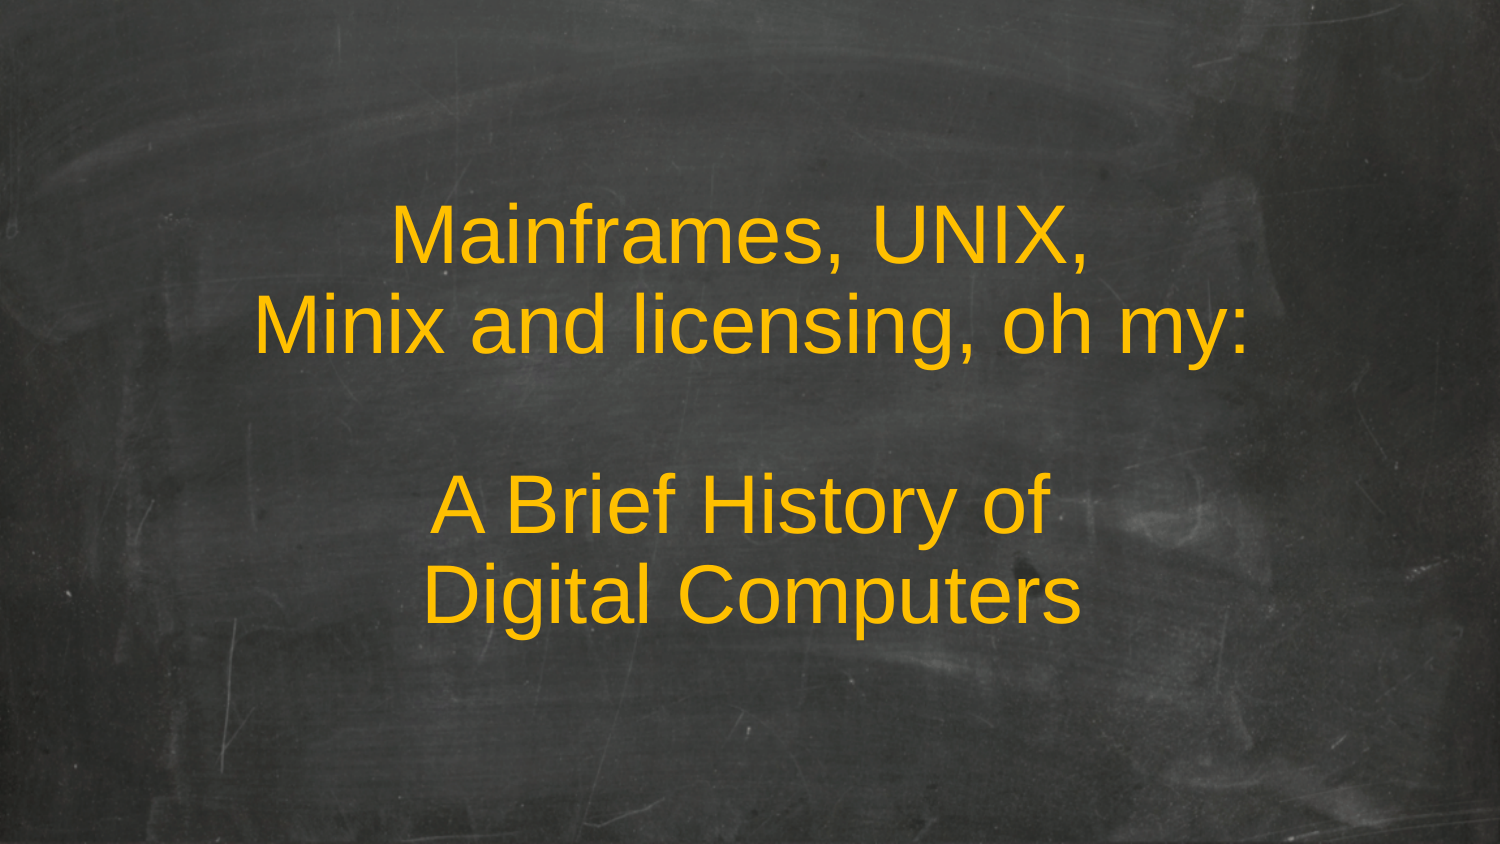

Mainframes, UNIX,
Minix and licensing, oh my:

A Brief History of
Digital Computers